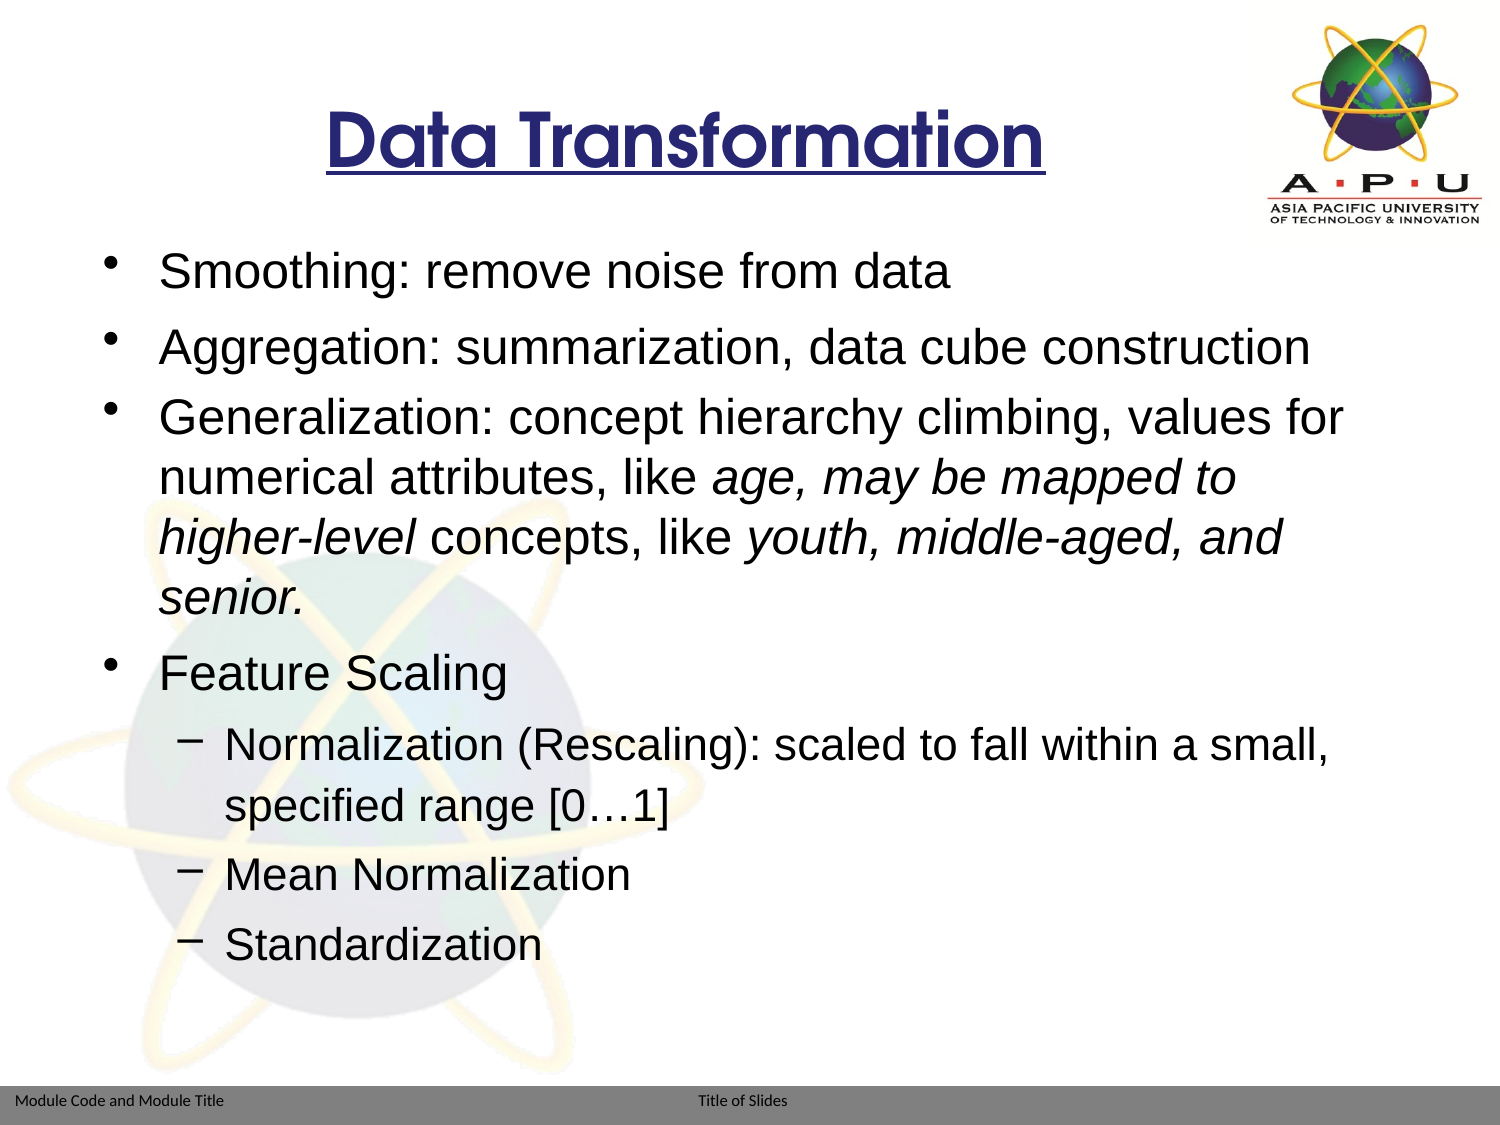

# Data Transformation
Smoothing: remove noise from data
Aggregation: summarization, data cube construction
Generalization: concept hierarchy climbing, values for numerical attributes, like age, may be mapped to higher-level concepts, like youth, middle-aged, and senior.
Feature Scaling
Normalization (Rescaling): scaled to fall within a small, specified range [0…1]
Mean Normalization
Standardization